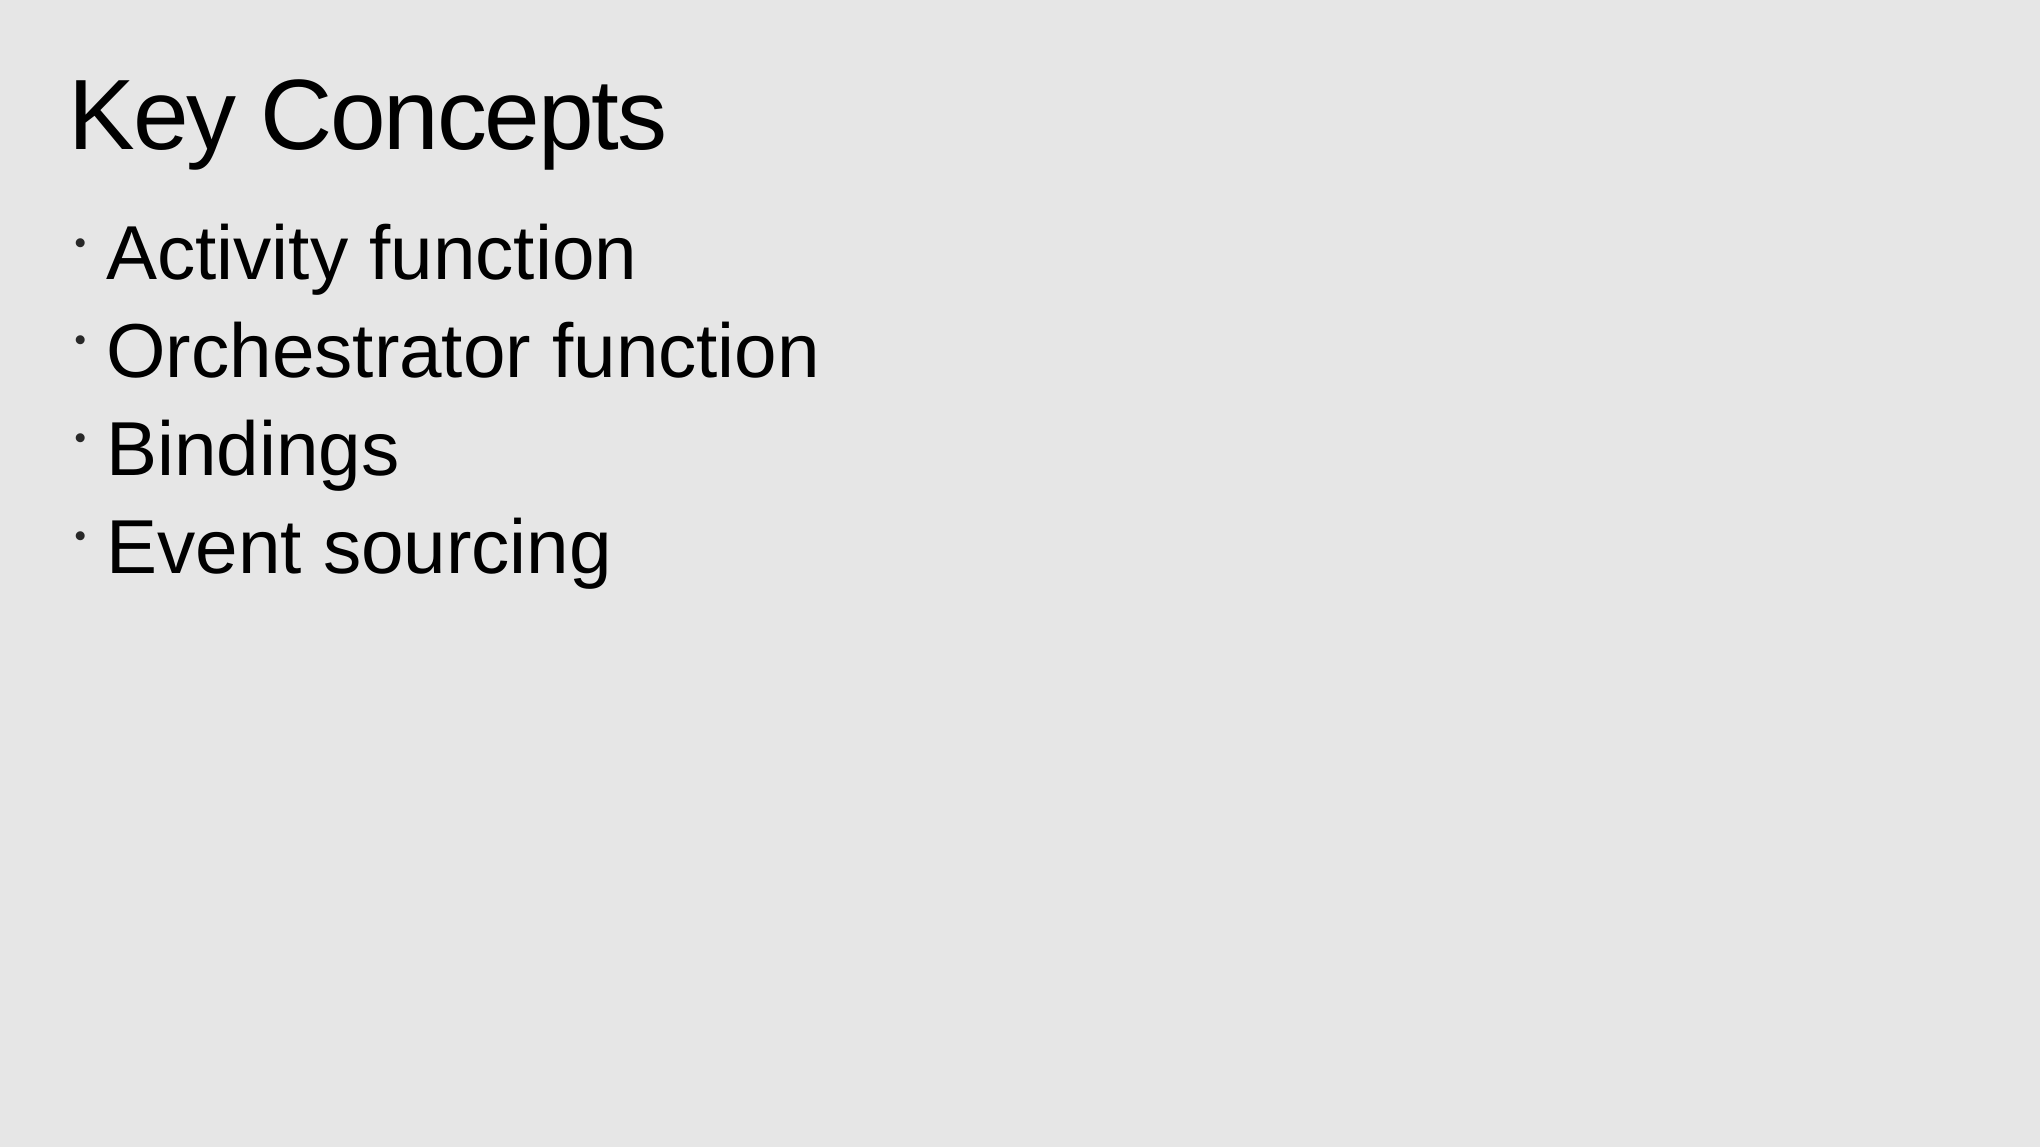

# Key Concepts
Activity function
Orchestrator function
Bindings
Event sourcing